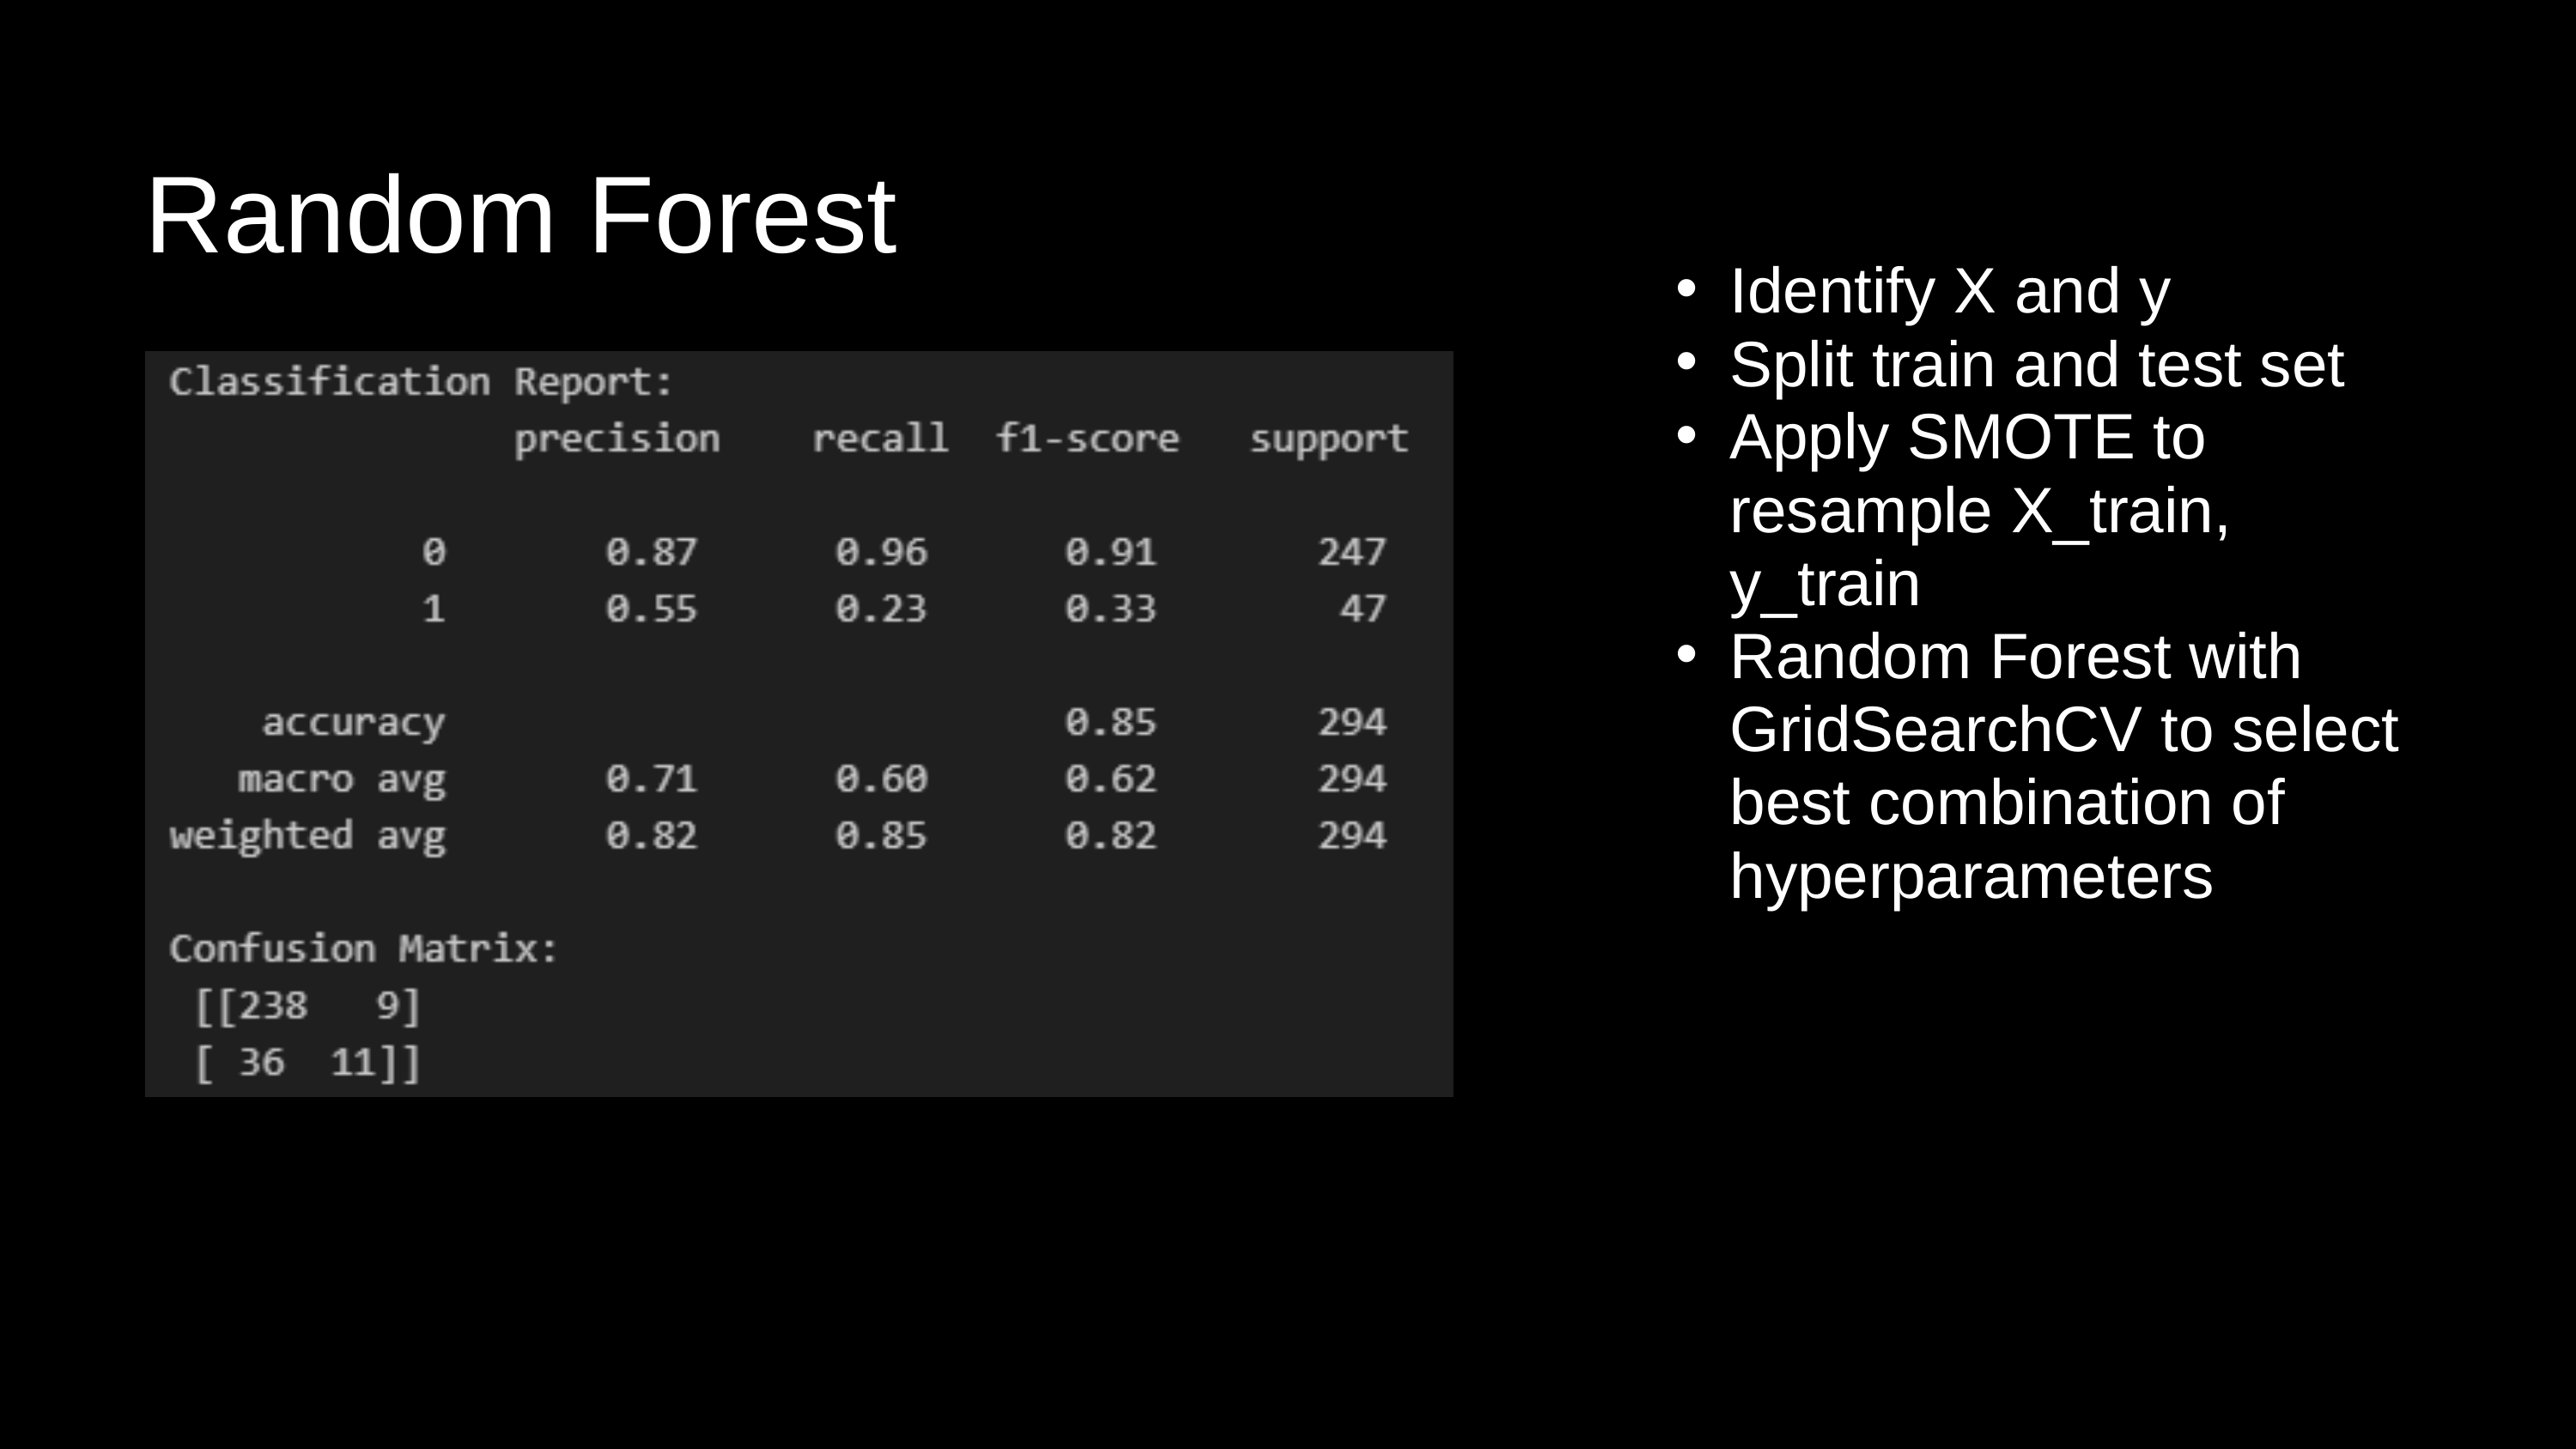

Random Forest
Identify X and y
Split train and test set
Apply SMOTE to resample X_train, y_train
Random Forest with GridSearchCV to select best combination of hyperparameters